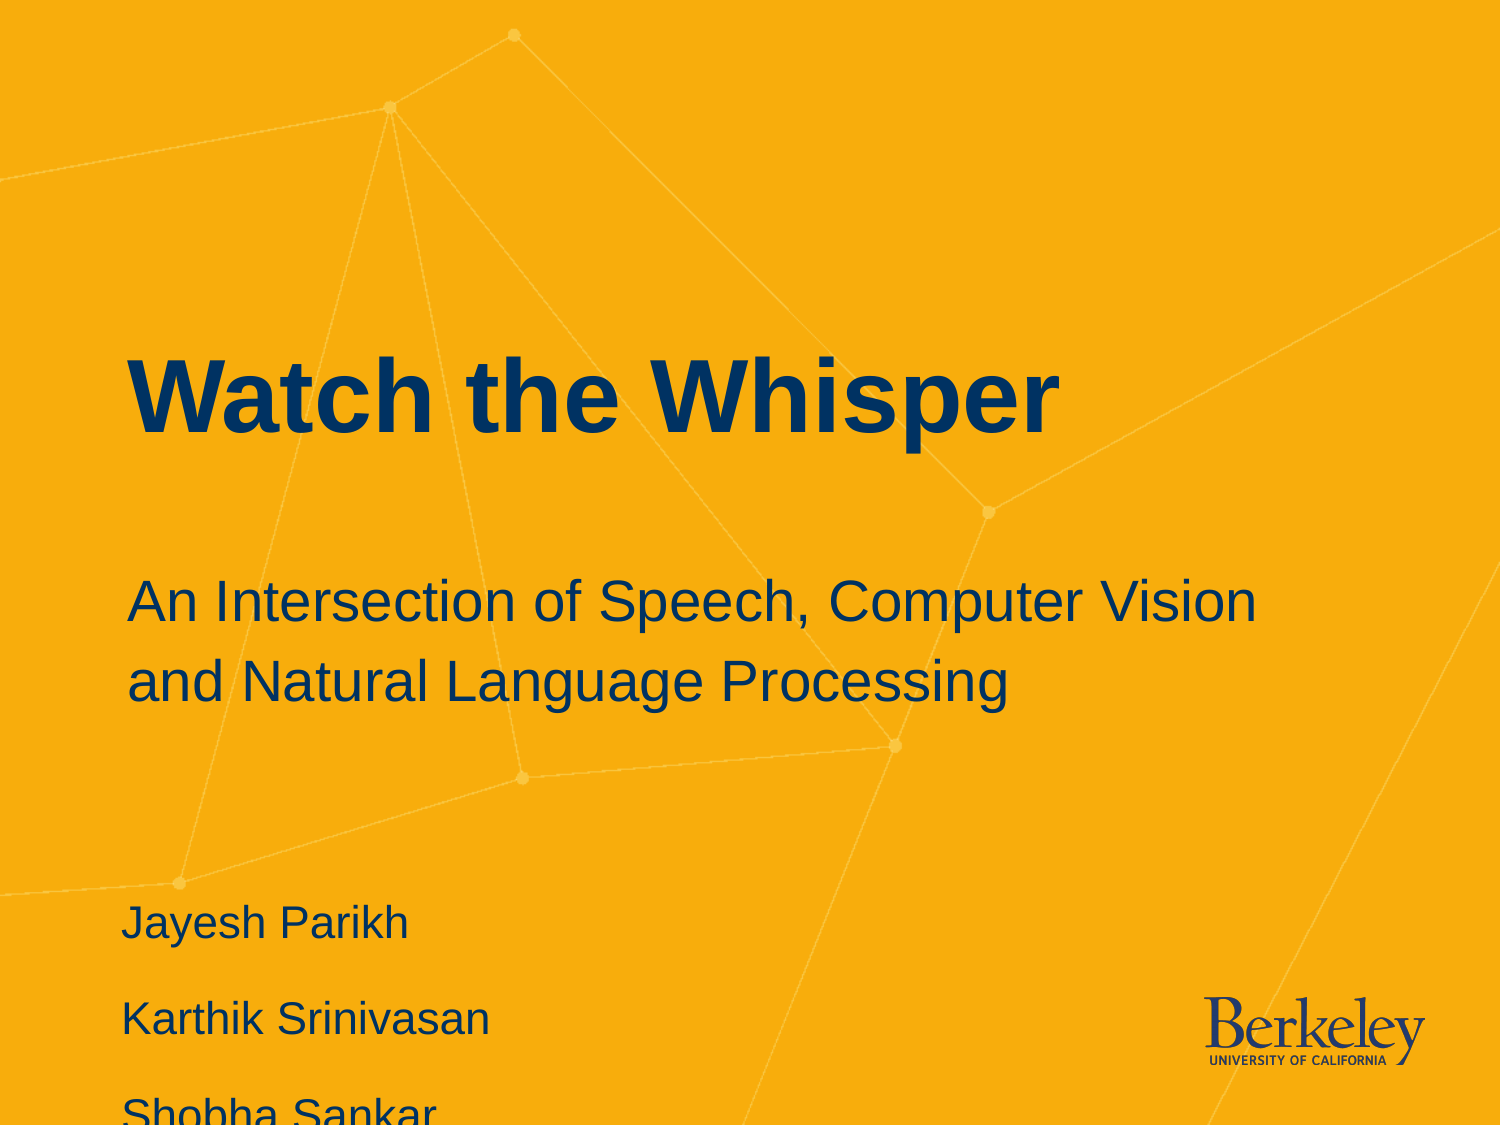

# Watch the Whisper
An Intersection of Speech, Computer Vision and Natural Language Processing
Jayesh Parikh
Karthik Srinivasan
Shobha Sankar